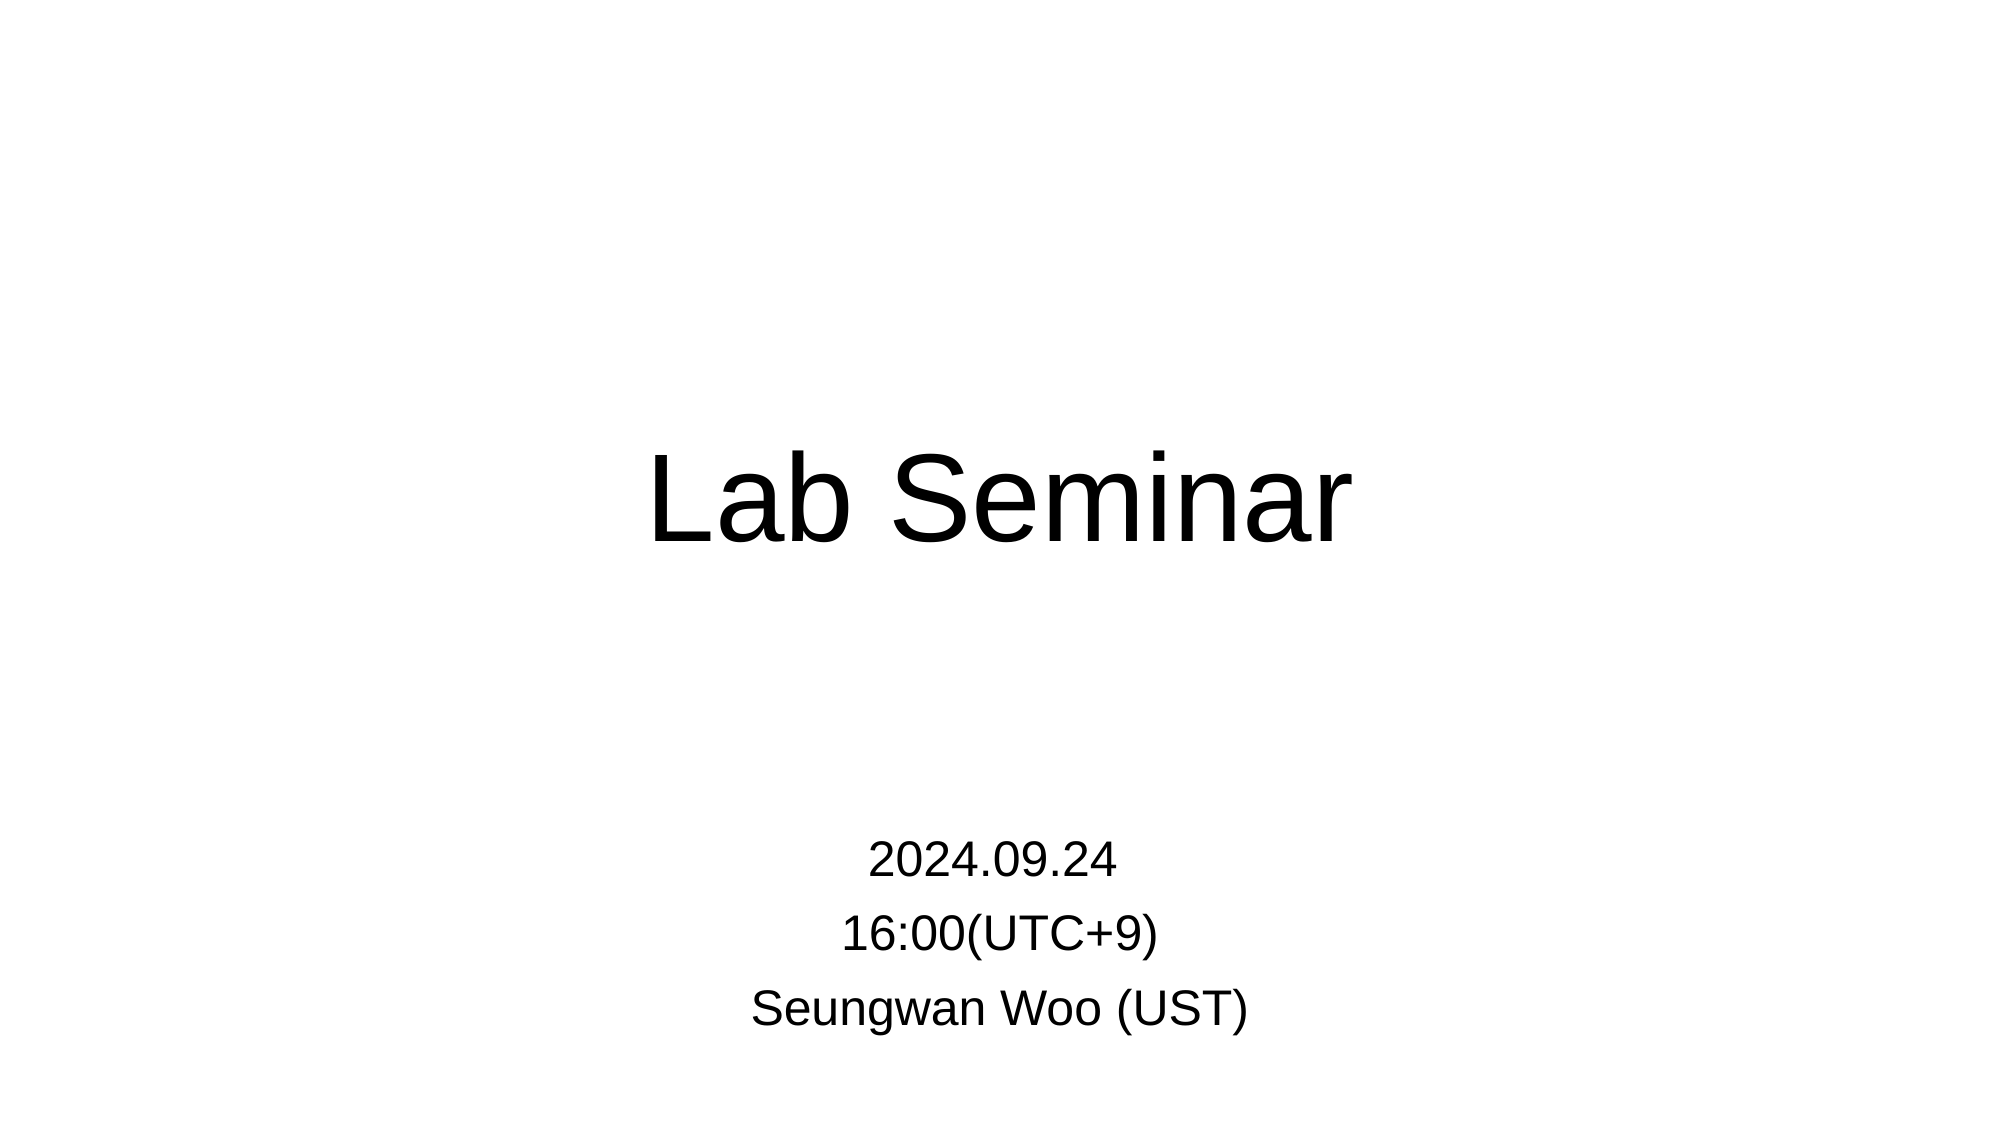

# Lab Seminar
2024.09.24
16:00(UTC+9)
Seungwan Woo (UST)